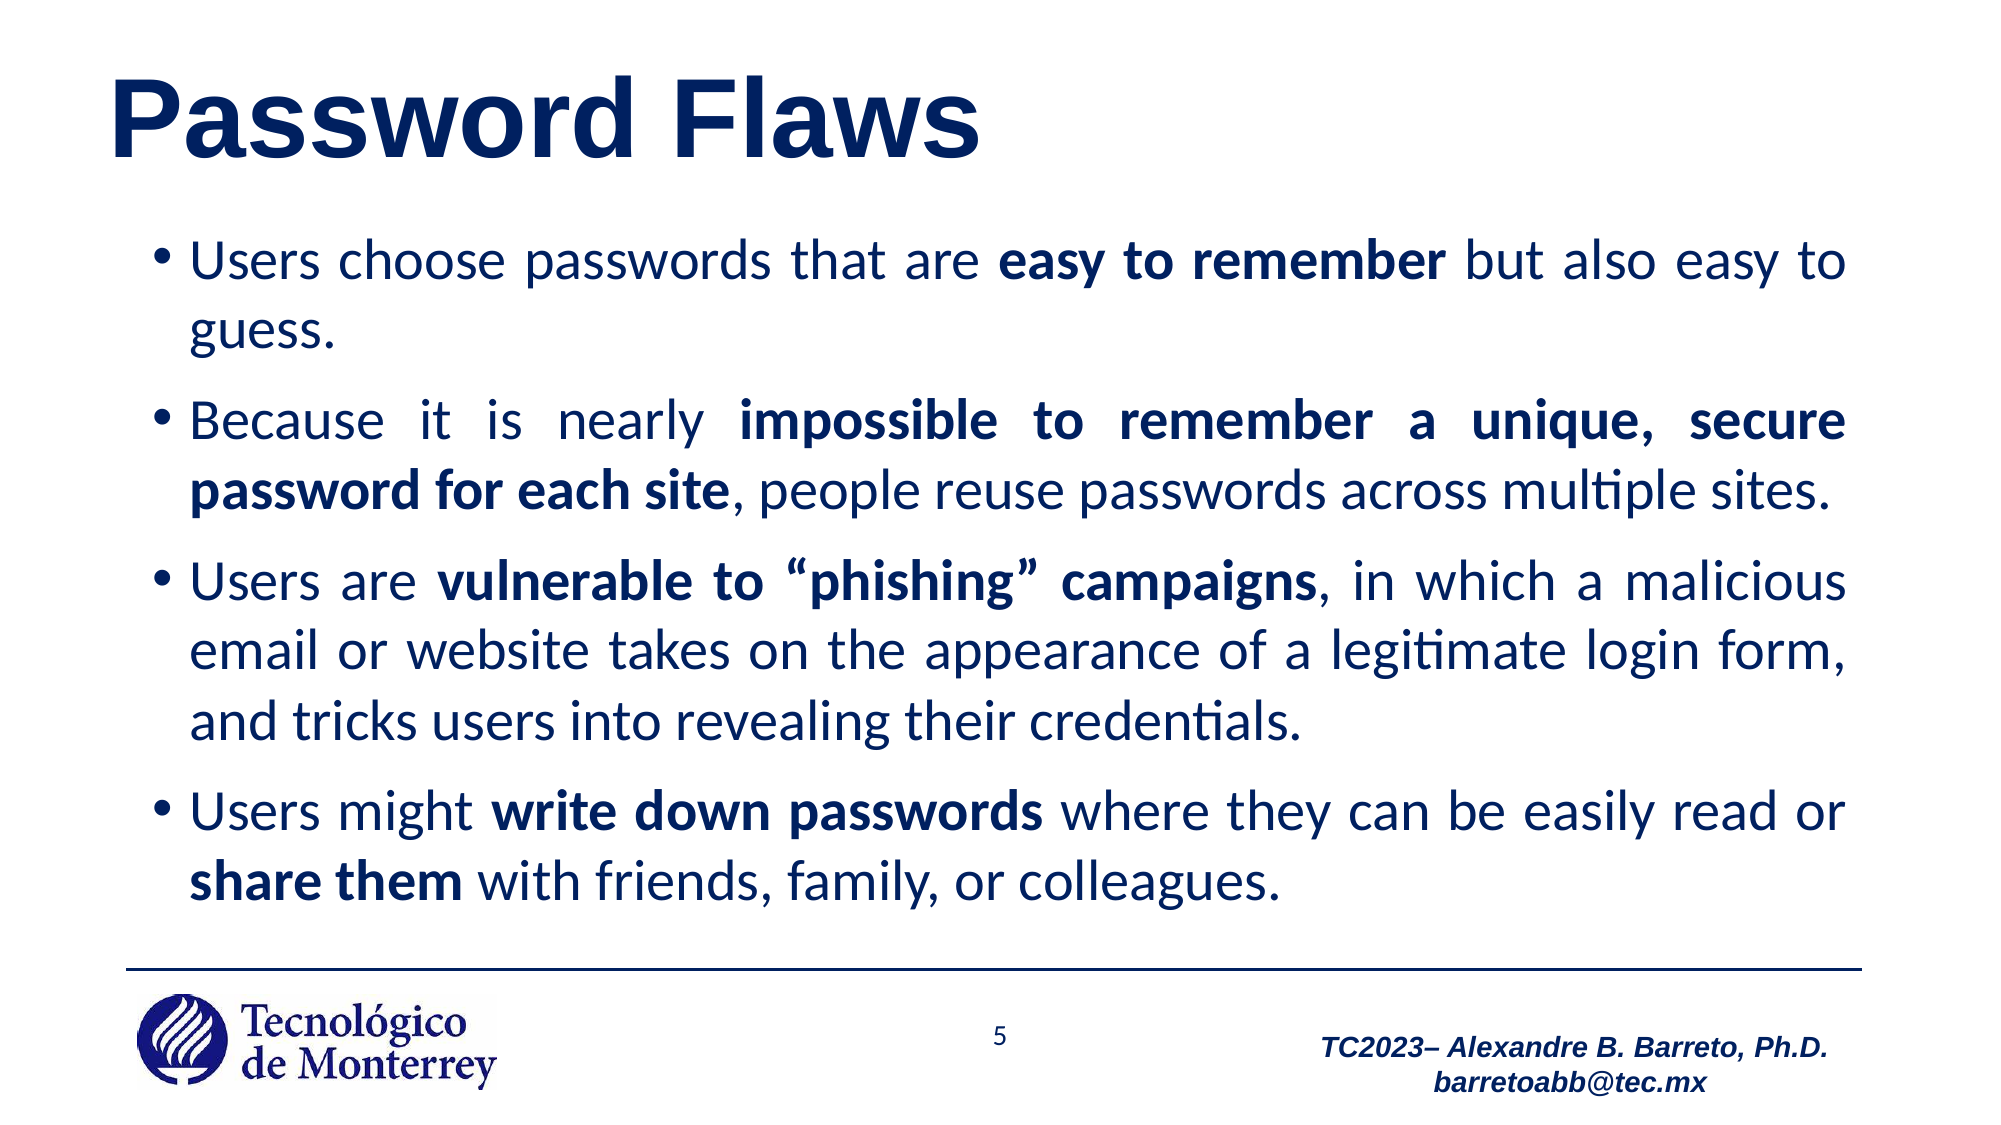

# Password Flaws
Users choose passwords that are easy to remember but also easy to guess.
Because it is nearly impossible to remember a unique, secure password for each site, people reuse passwords across multiple sites.
Users are vulnerable to “phishing” campaigns, in which a malicious email or website takes on the appearance of a legitimate login form, and tricks users into revealing their credentials.
Users might write down passwords where they can be easily read or share them with friends, family, or colleagues.